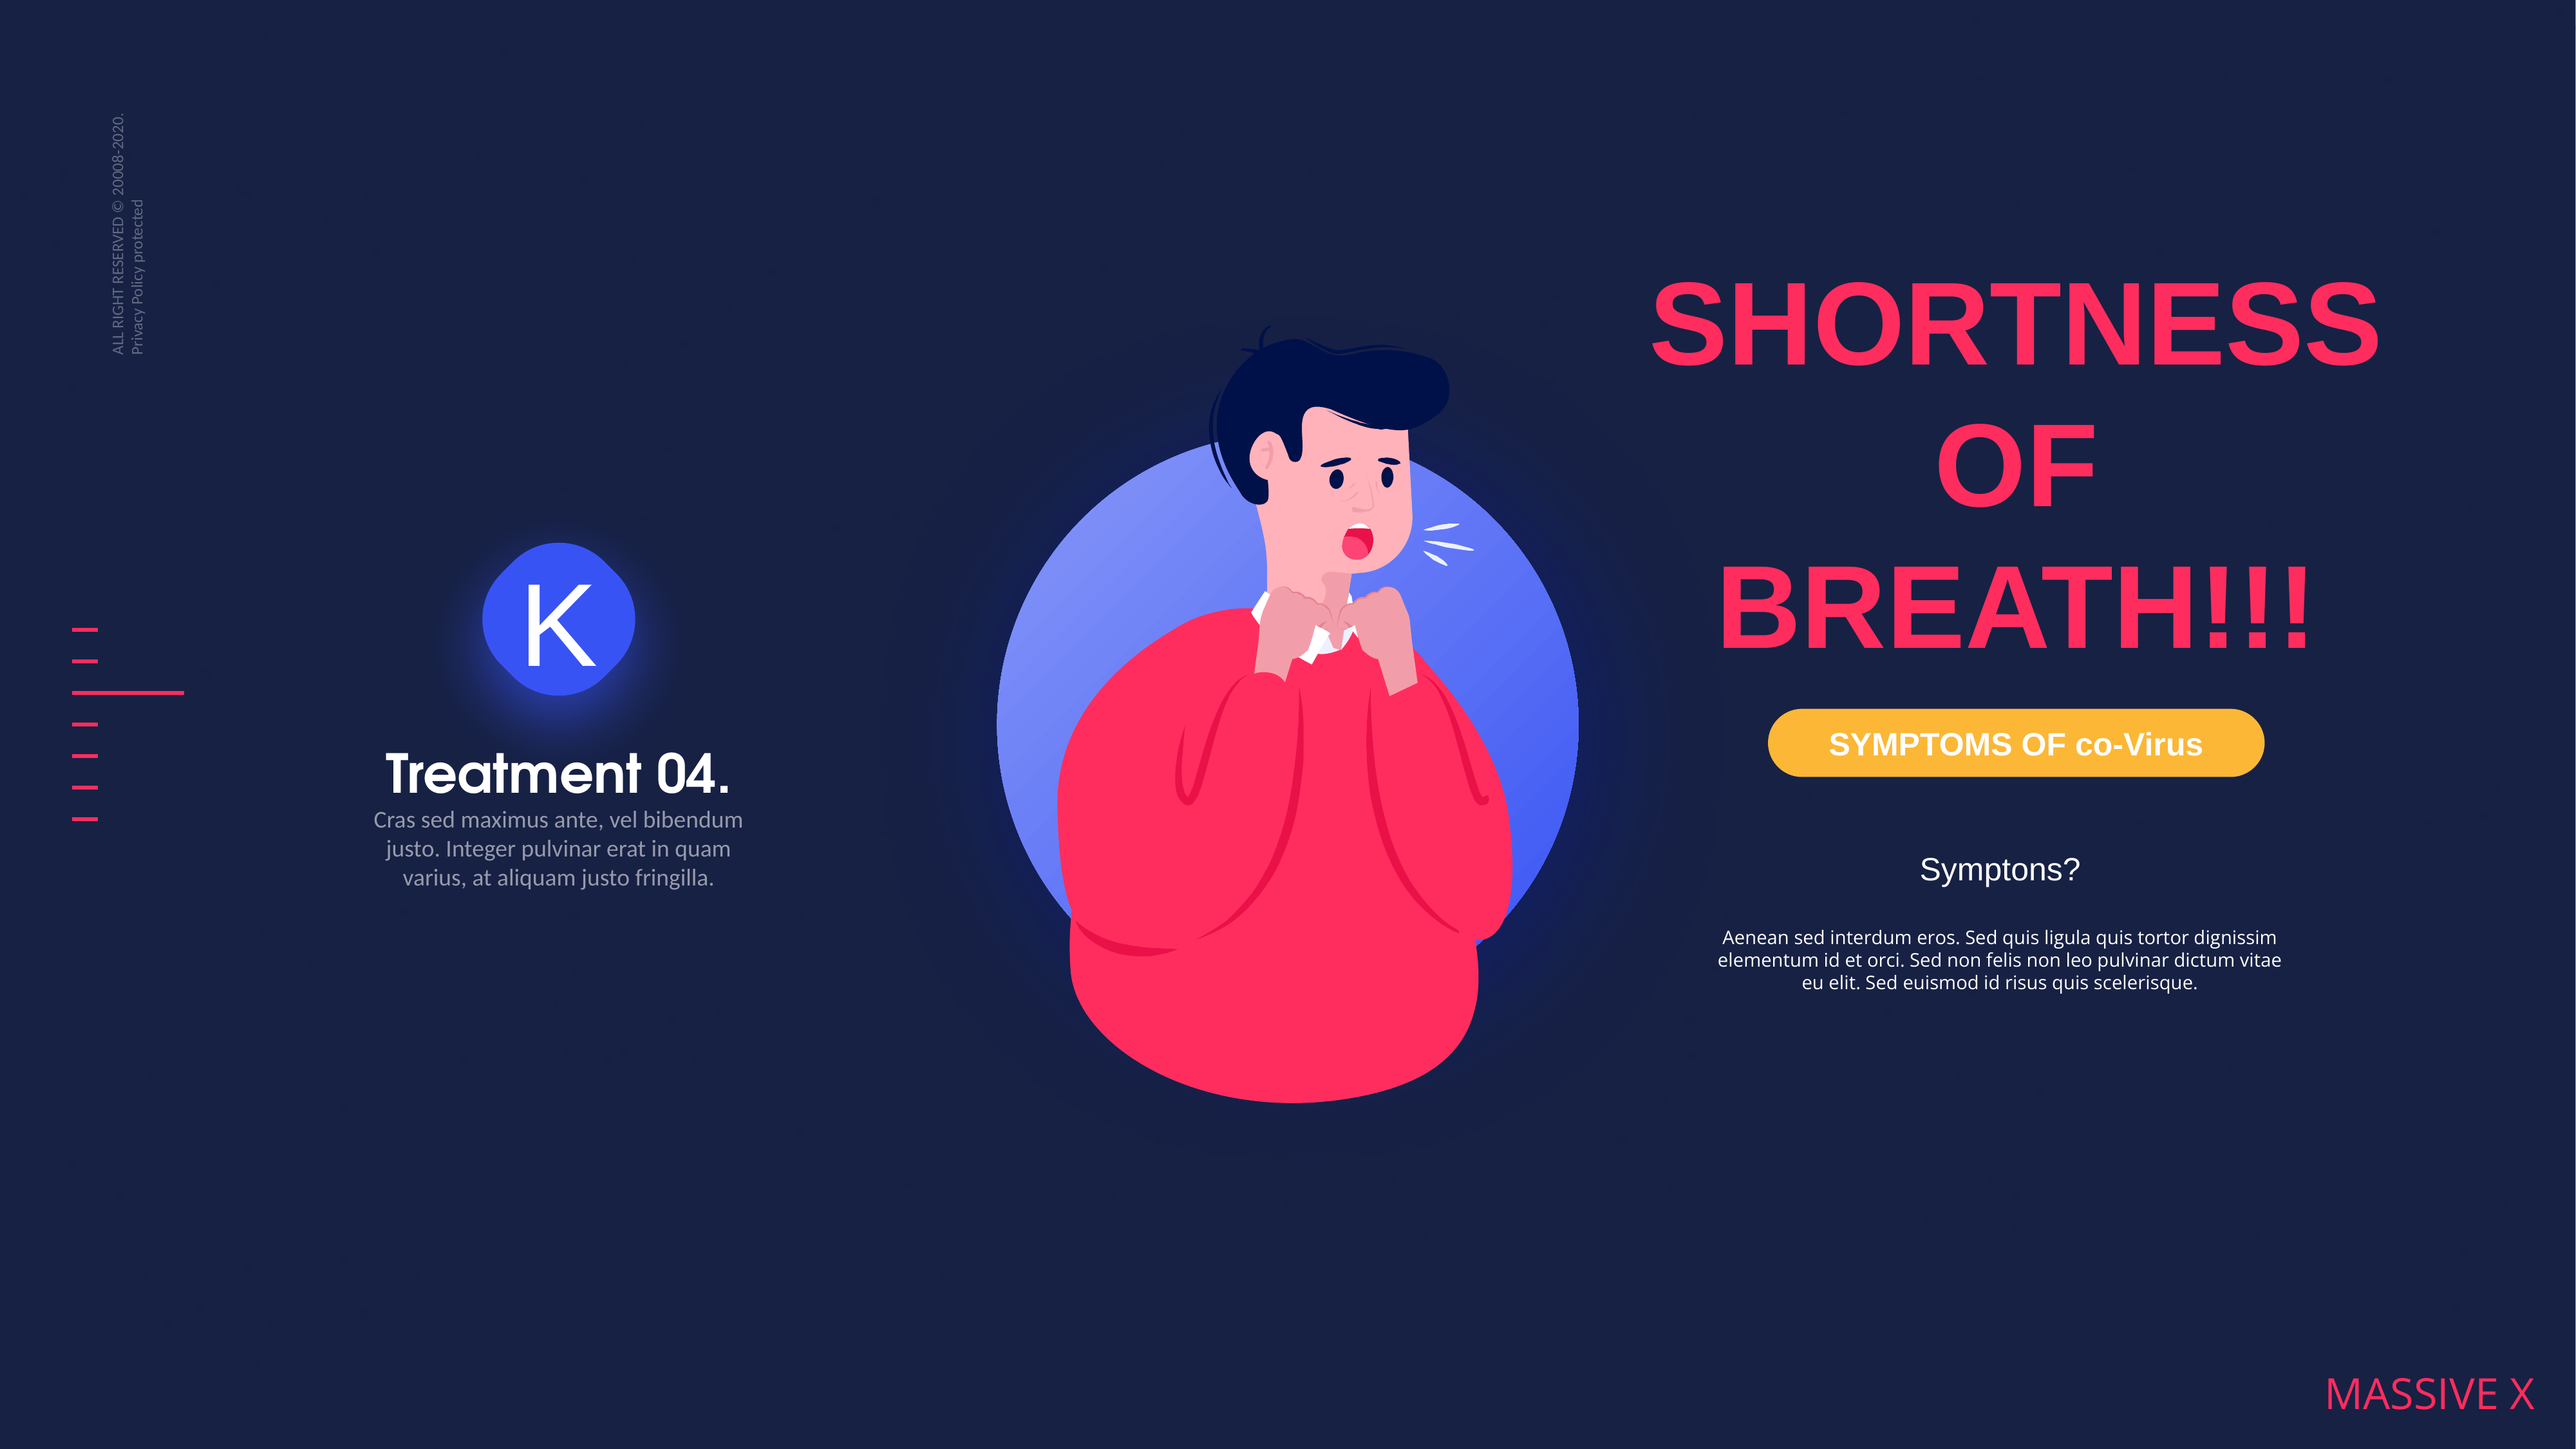

ALL RIGHT RESERVED © 20008-2020.
Privacy Policy protected

SHORTNESS OF BREATH!!!

K
SYMPTOMS OF co-Virus
Treatment 04.
Cras sed maximus ante, vel bibendum justo. Integer pulvinar erat in quam varius, at aliquam justo fringilla.
Symptons?

Aenean sed interdum eros. Sed quis ligula quis tortor dignissim elementum id et orci. Sed non felis non leo pulvinar dictum vitae eu elit. Sed euismod id risus quis scelerisque.